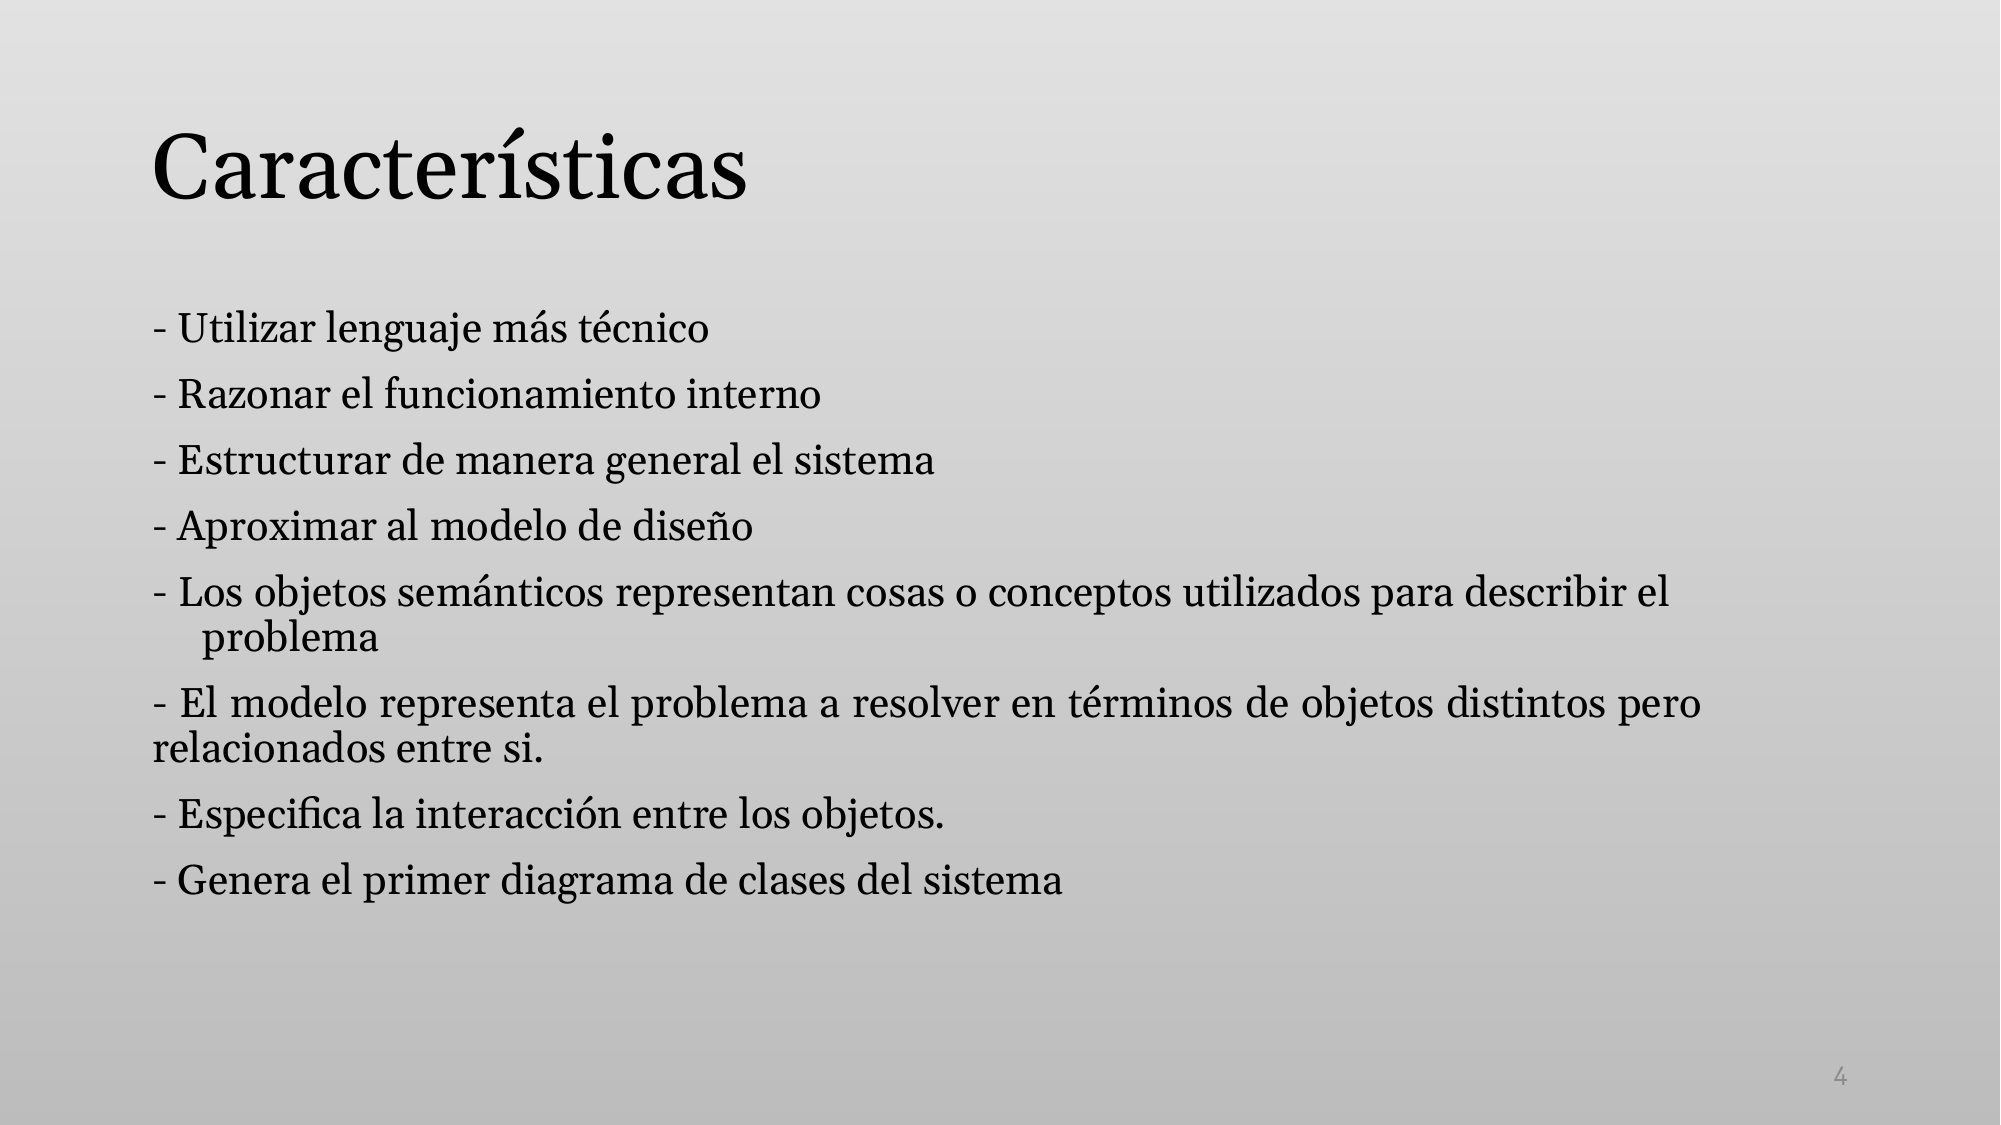

# Características
- Utilizar lenguaje más técnico
- Razonar el funcionamiento interno
- Estructurar de manera general el sistema
- Aproximar al modelo de diseño
- Los objetos semánticos representan cosas o conceptos utilizados para describir el 	          problema
- El modelo representa el problema a resolver en términos de objetos distintos pero 	   relacionados entre si.
- Especifica la interacción entre los objetos.
- Genera el primer diagrama de clases del sistema
4